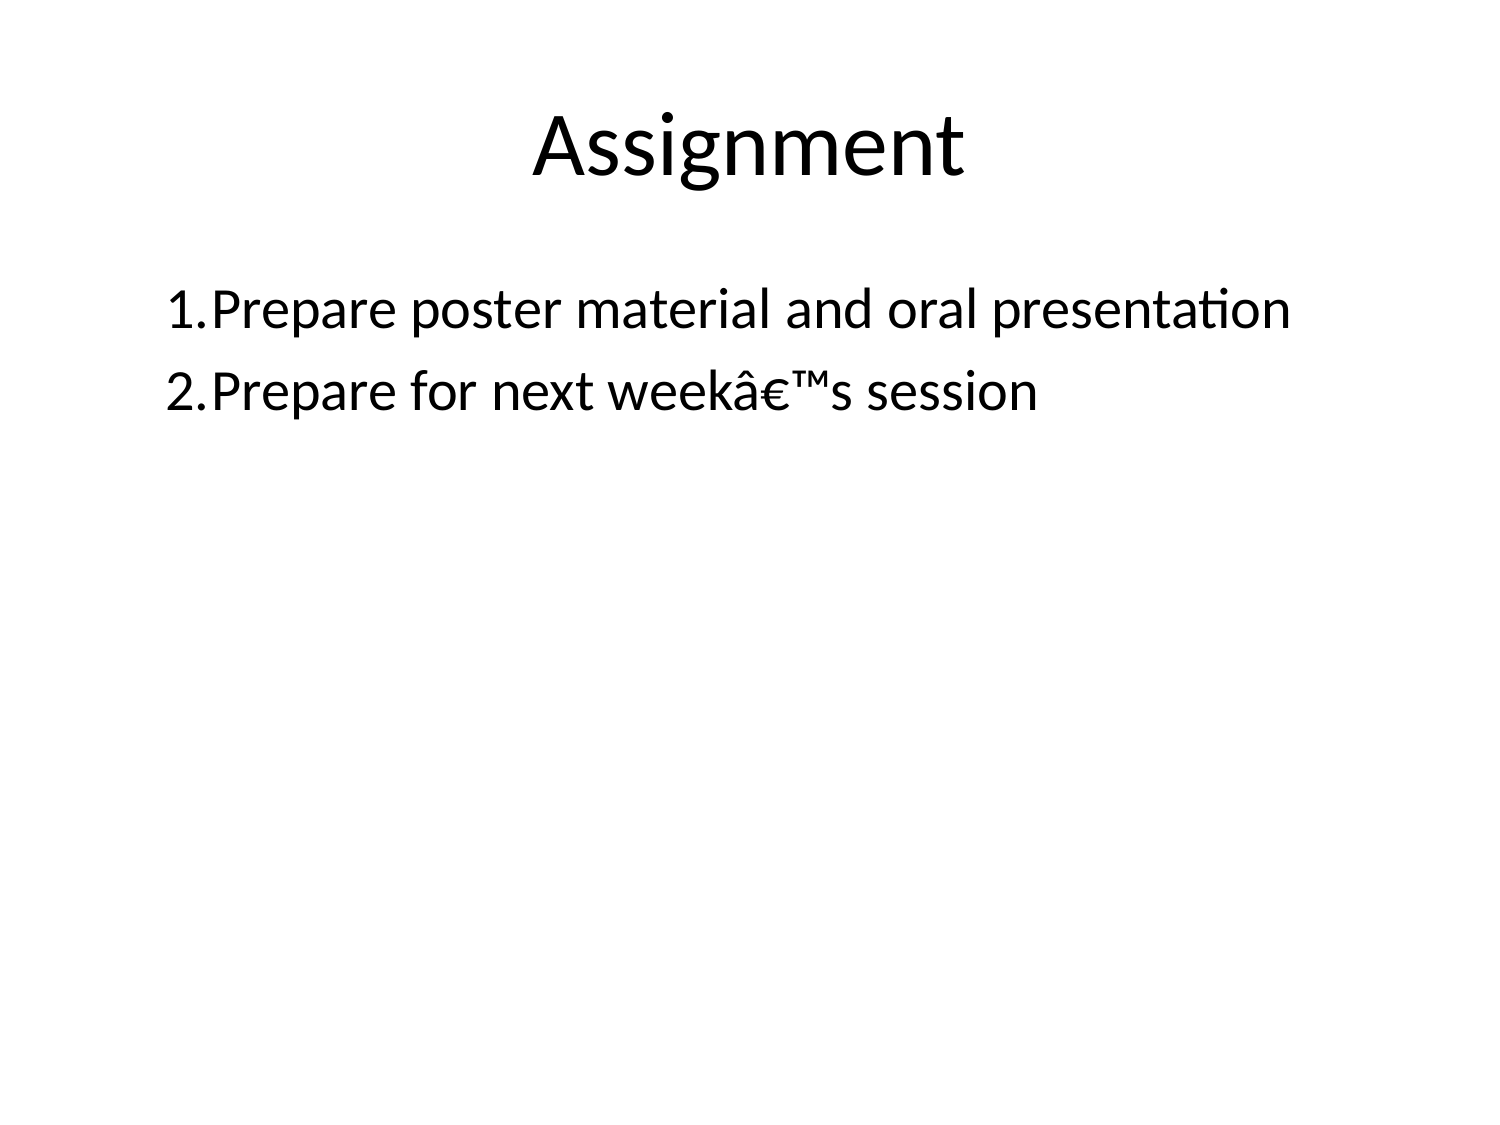

# Assignment
Prepare poster material and oral presentation
Prepare for next weekâ€™s session